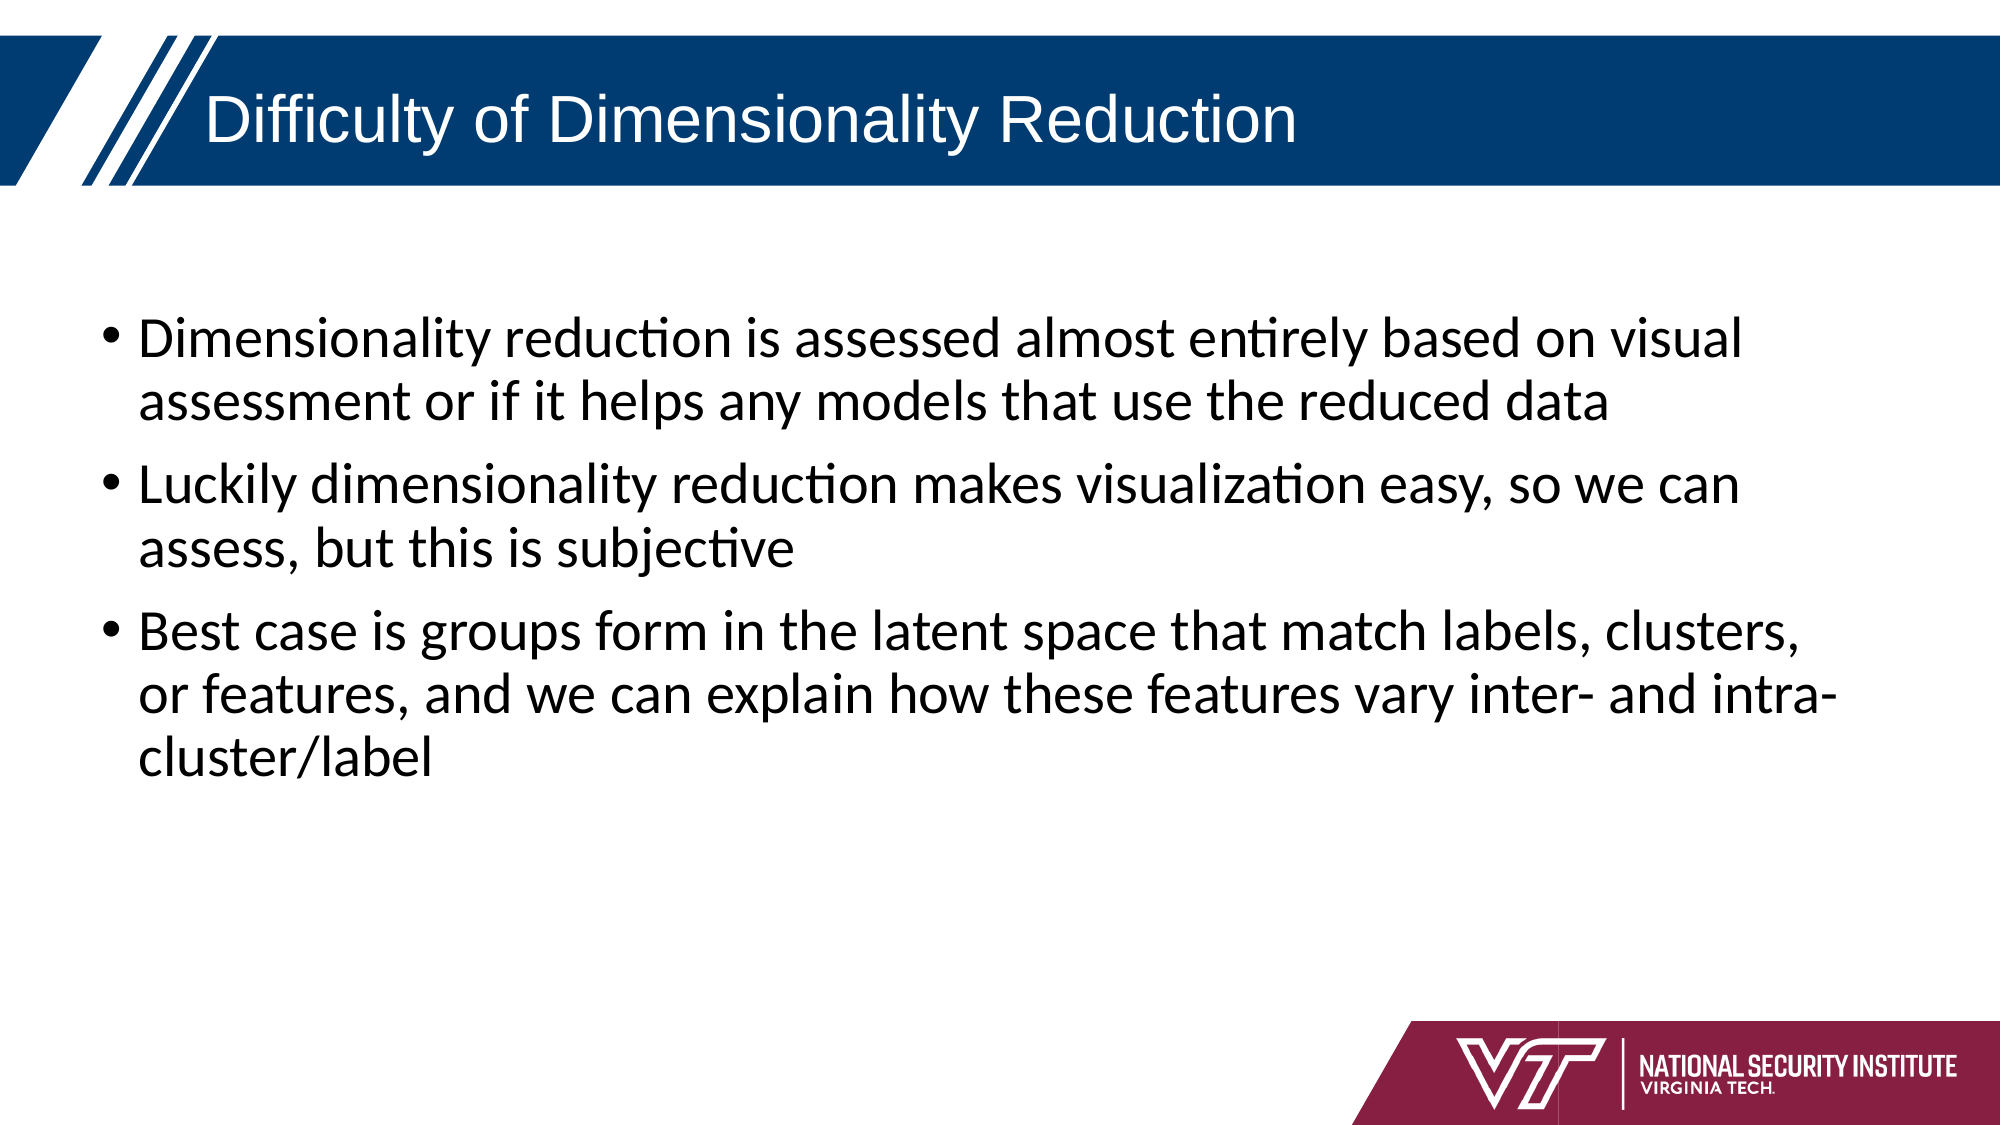

# Difficulty of Dimensionality Reduction
Dimensionality reduction is assessed almost entirely based on visual assessment or if it helps any models that use the reduced data
Luckily dimensionality reduction makes visualization easy, so we can assess, but this is subjective
Best case is groups form in the latent space that match labels, clusters, or features, and we can explain how these features vary inter- and intra-cluster/label